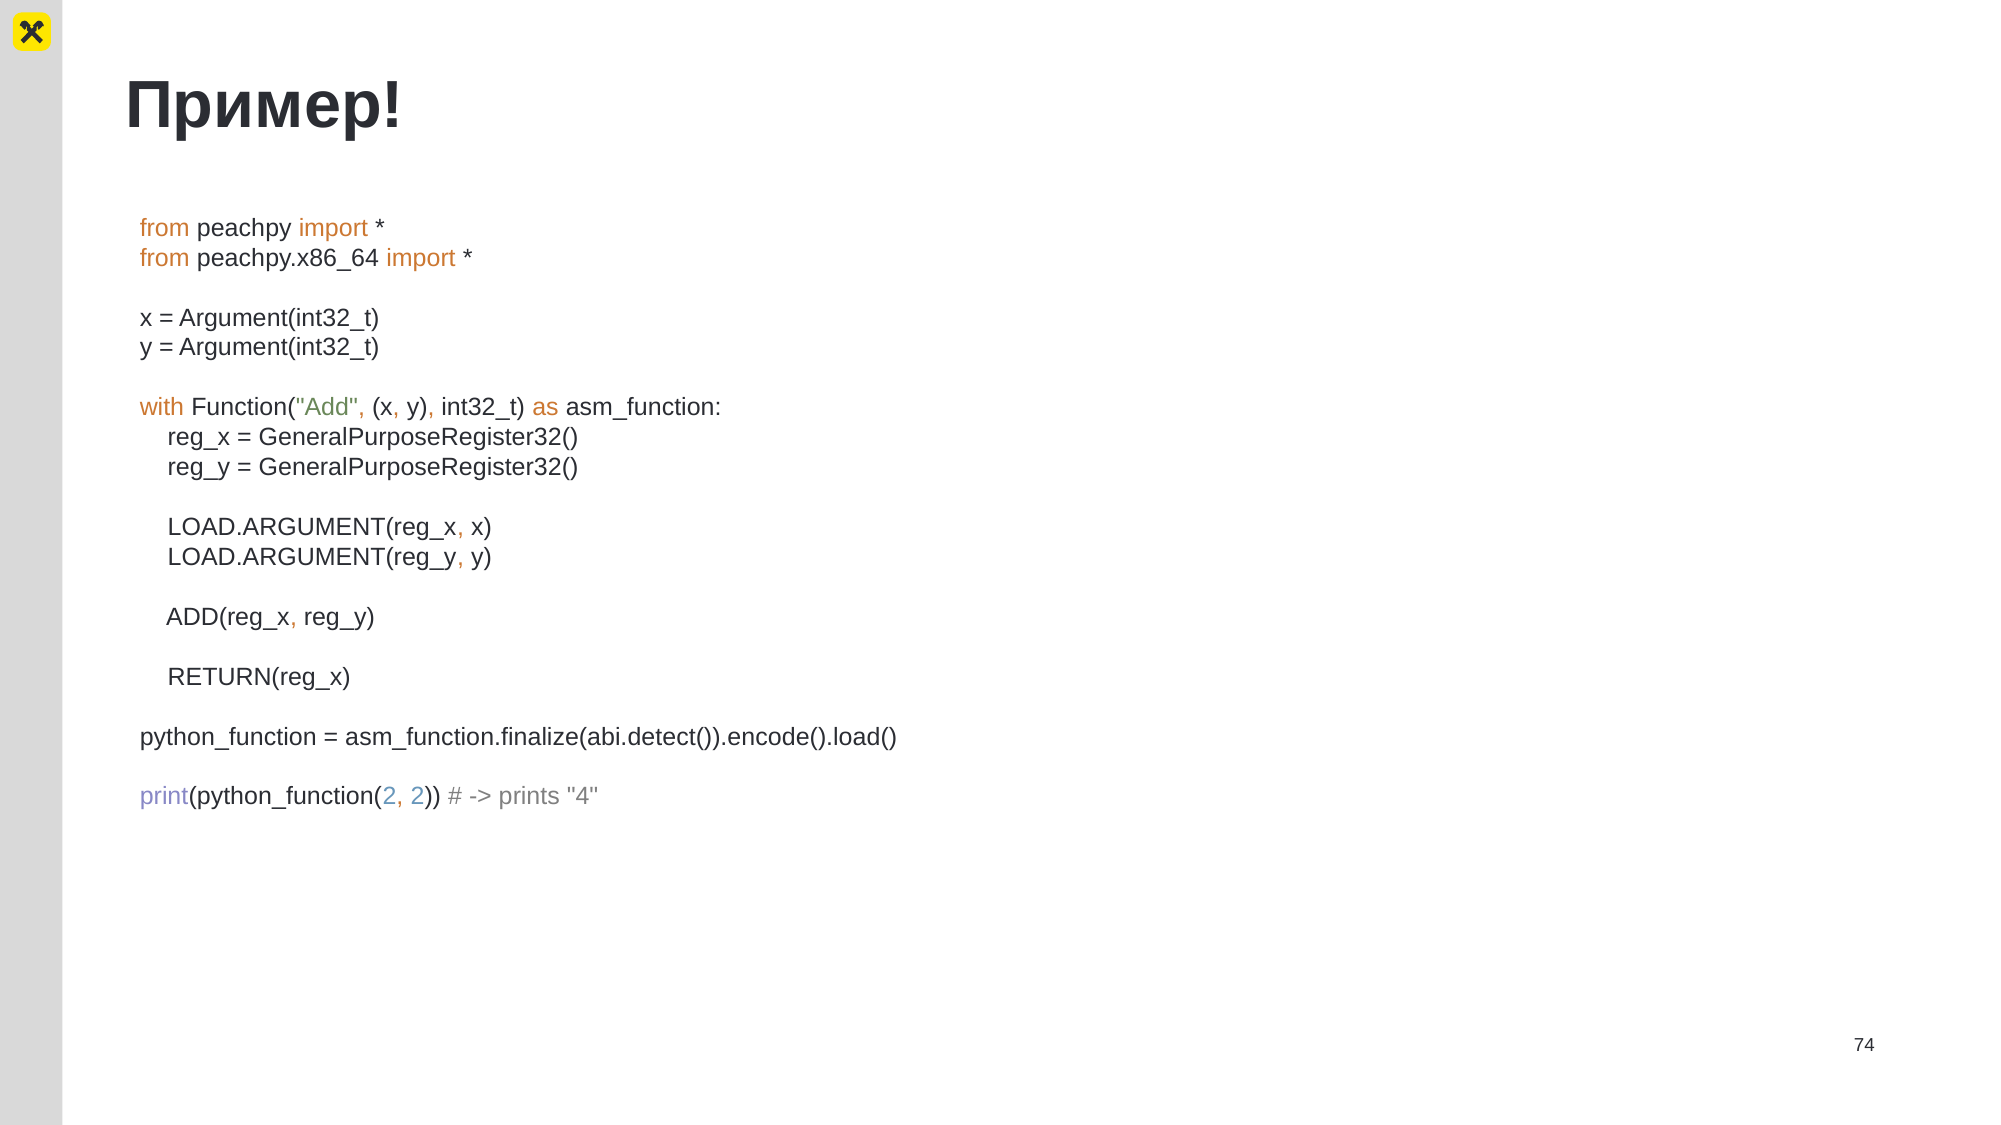

# Пример!
from peachpy import *
from peachpy.x86_64 import *
x = Argument(int32_t)
y = Argument(int32_t)
with Function("Add", (x, y), int32_t) as asm_function:
    reg_x = GeneralPurposeRegister32()
    reg_y = GeneralPurposeRegister32()
    LOAD.ARGUMENT(reg_x, x)
    LOAD.ARGUMENT(reg_y, y)
    ADD(reg_x, reg_y)
    RETURN(reg_x)
python_function = asm_function.finalize(abi.detect()).encode().load()
print(python_function(2, 2)) # -> prints "4"
74